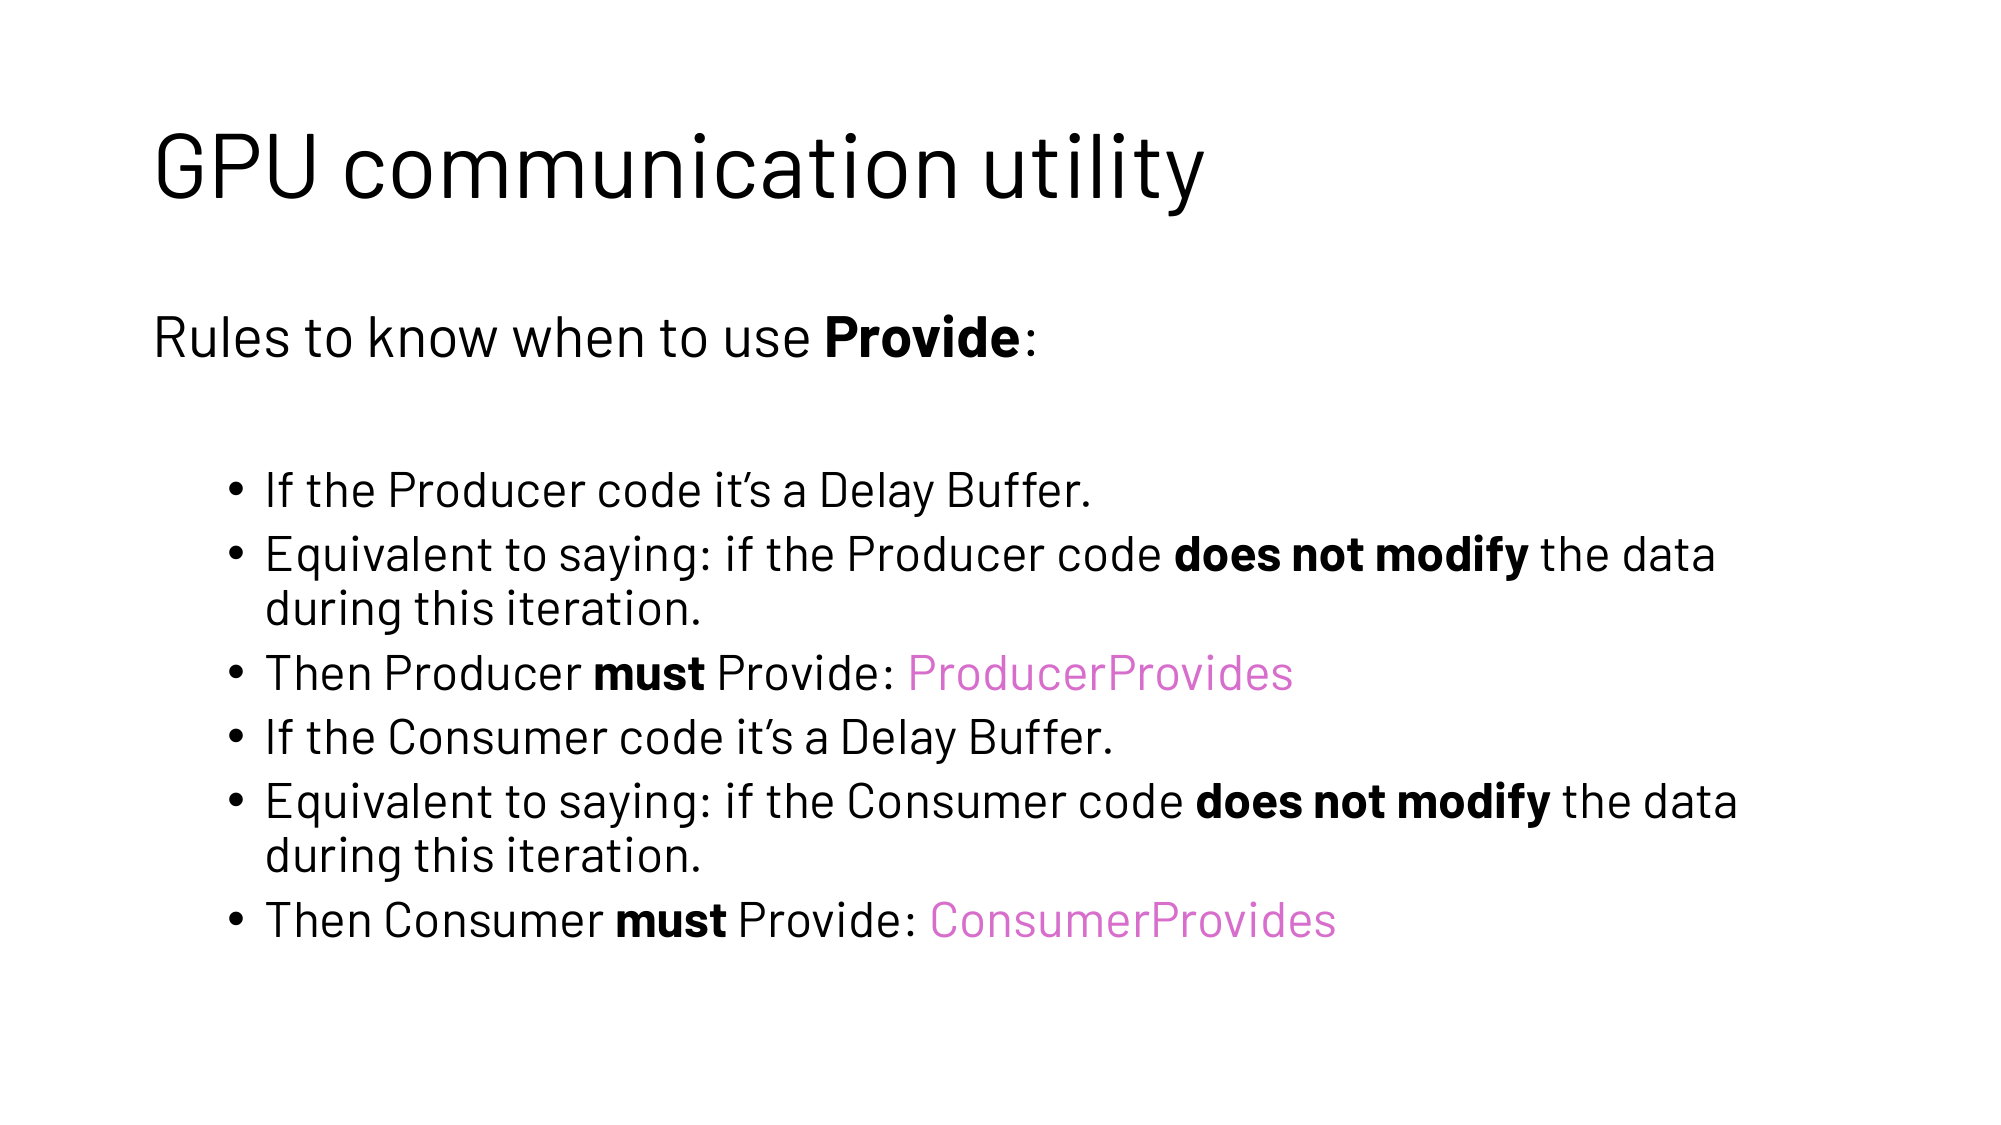

# GPU communication utility
Rules to know when to use Provide:

If the Producer code it’s a Delay Buffer.
Equivalent to saying: if the Producer code does not modify the data during this iteration.
Then Producer must Provide: ProducerProvides
If the Consumer code it’s a Delay Buffer.
Equivalent to saying: if the Consumer code does not modify the data during this iteration.
Then Consumer must Provide: ConsumerProvides